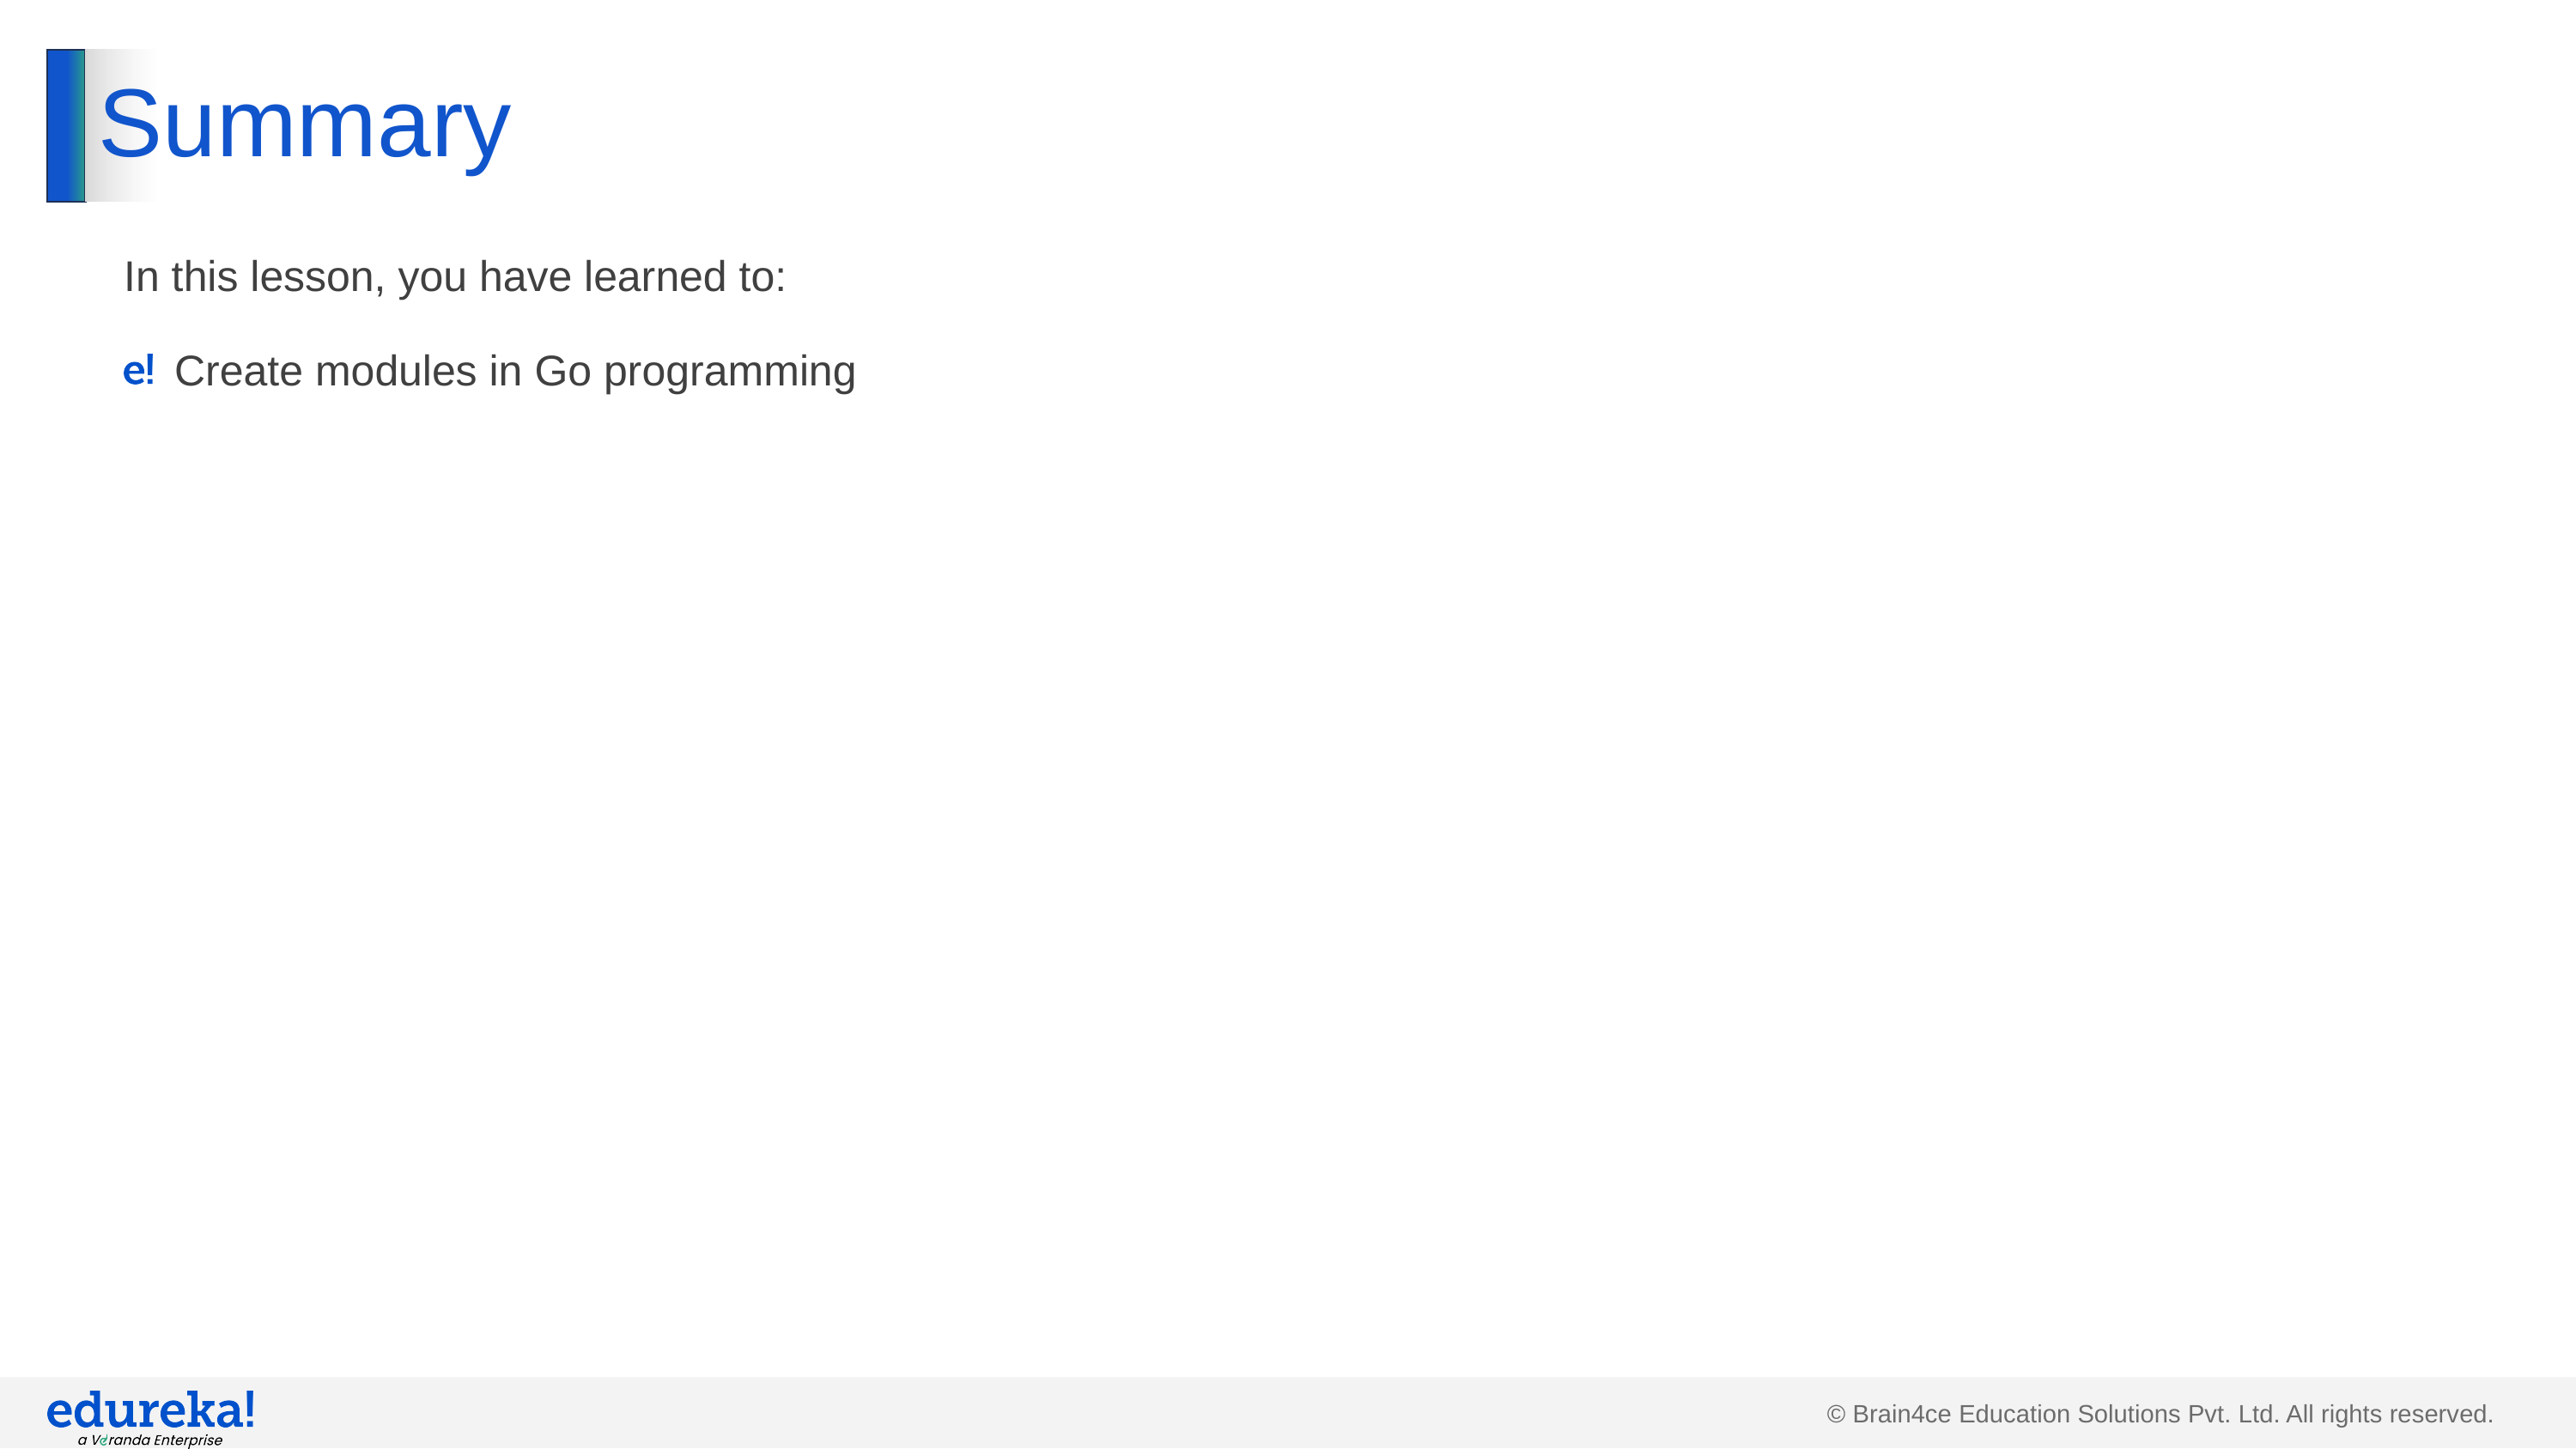

# Summary
In this lesson, you have learned to:
Create modules in Go programming